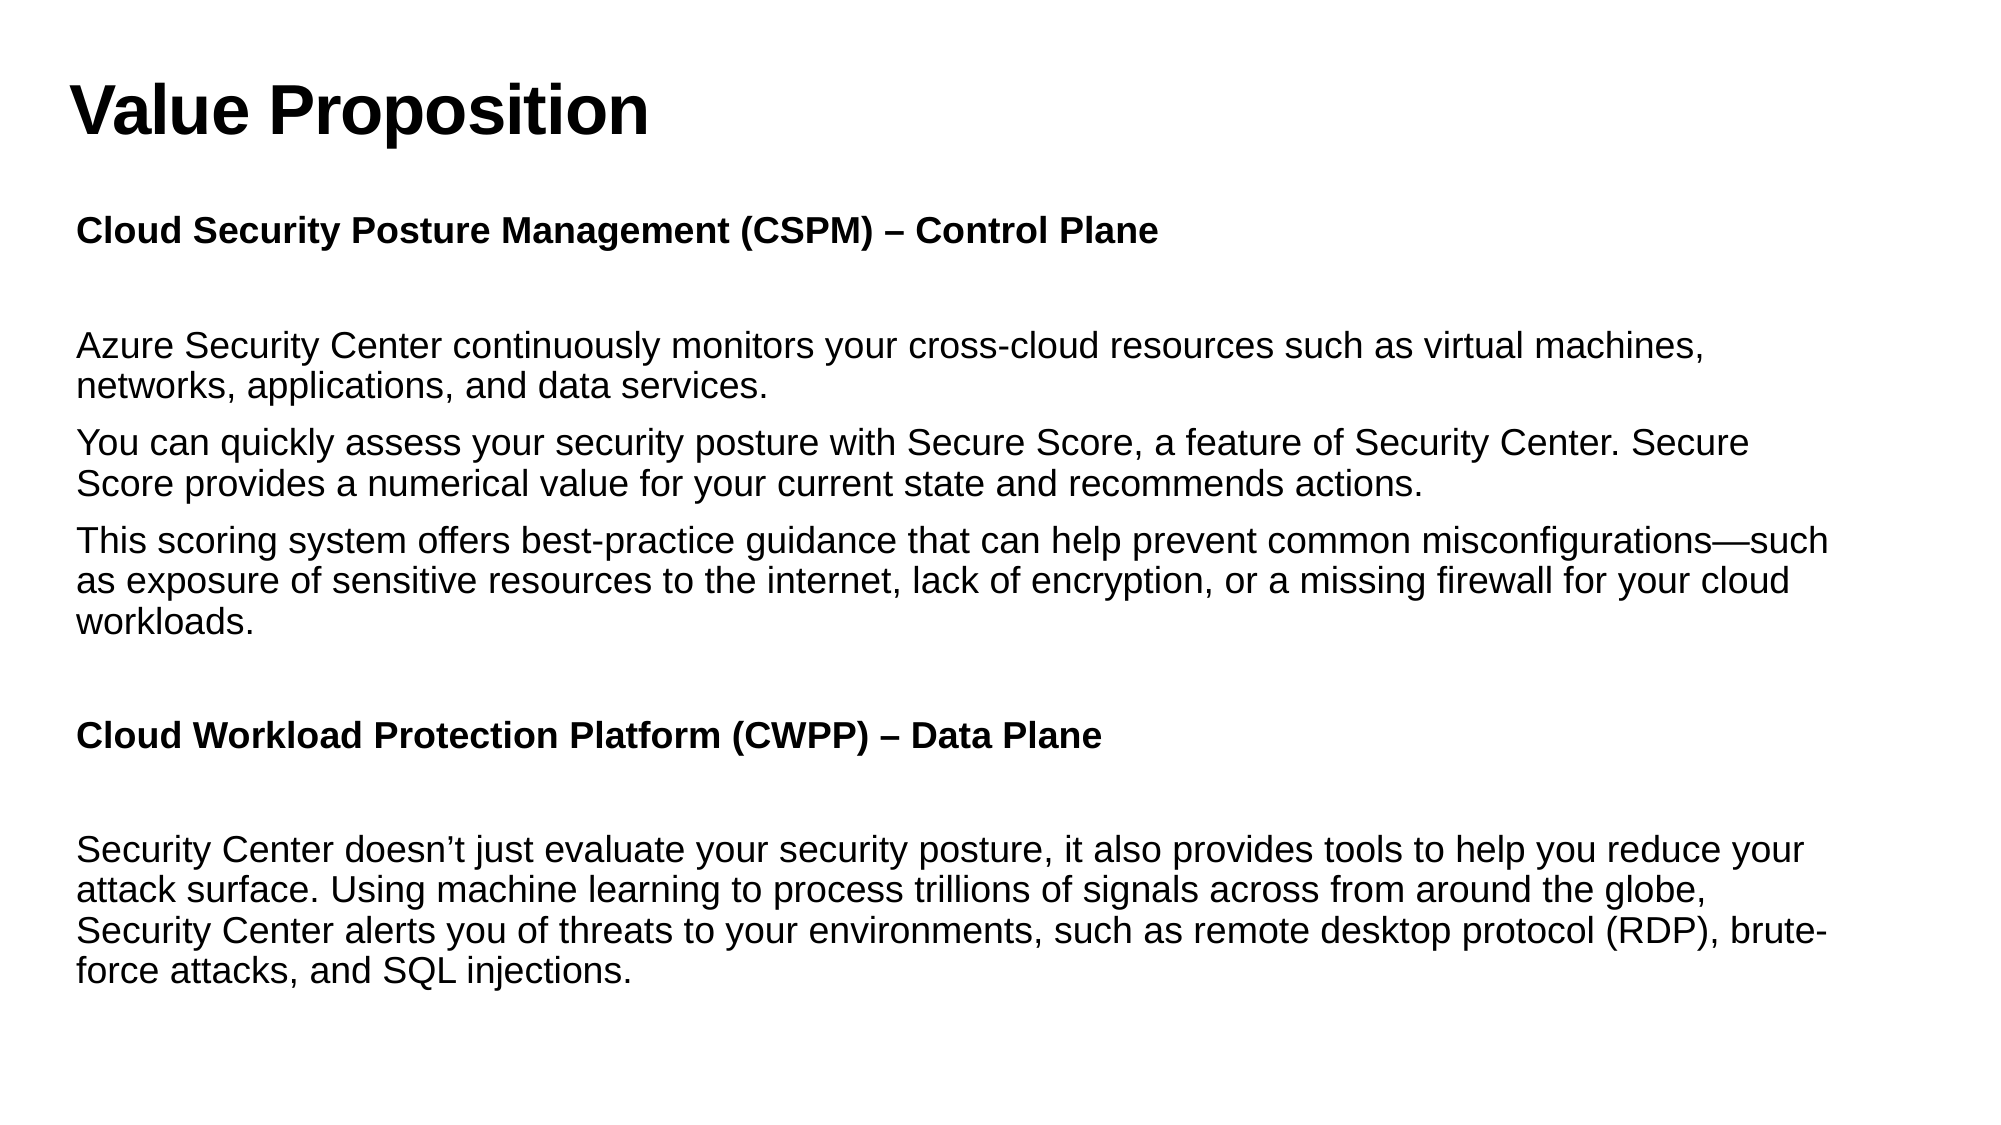

# Value Proposition
Cloud Security Posture Management (CSPM) – Control Plane

Azure Security Center continuously monitors your cross-cloud resources such as virtual machines, networks, applications, and data services.
You can quickly assess your security posture with Secure Score, a feature of Security Center. Secure Score provides a numerical value for your current state and recommends actions.
This scoring system offers best-practice guidance that can help prevent common misconfigurations—such as exposure of sensitive resources to the internet, lack of encryption, or a missing firewall for your cloud workloads.

Cloud Workload Protection Platform (CWPP) – Data Plane

Security Center doesn’t just evaluate your security posture, it also provides tools to help you reduce your attack surface. Using machine learning to process trillions of signals across from around the globe, Security Center alerts you of threats to your environments, such as remote desktop protocol (RDP), brute-force attacks, and SQL injections.